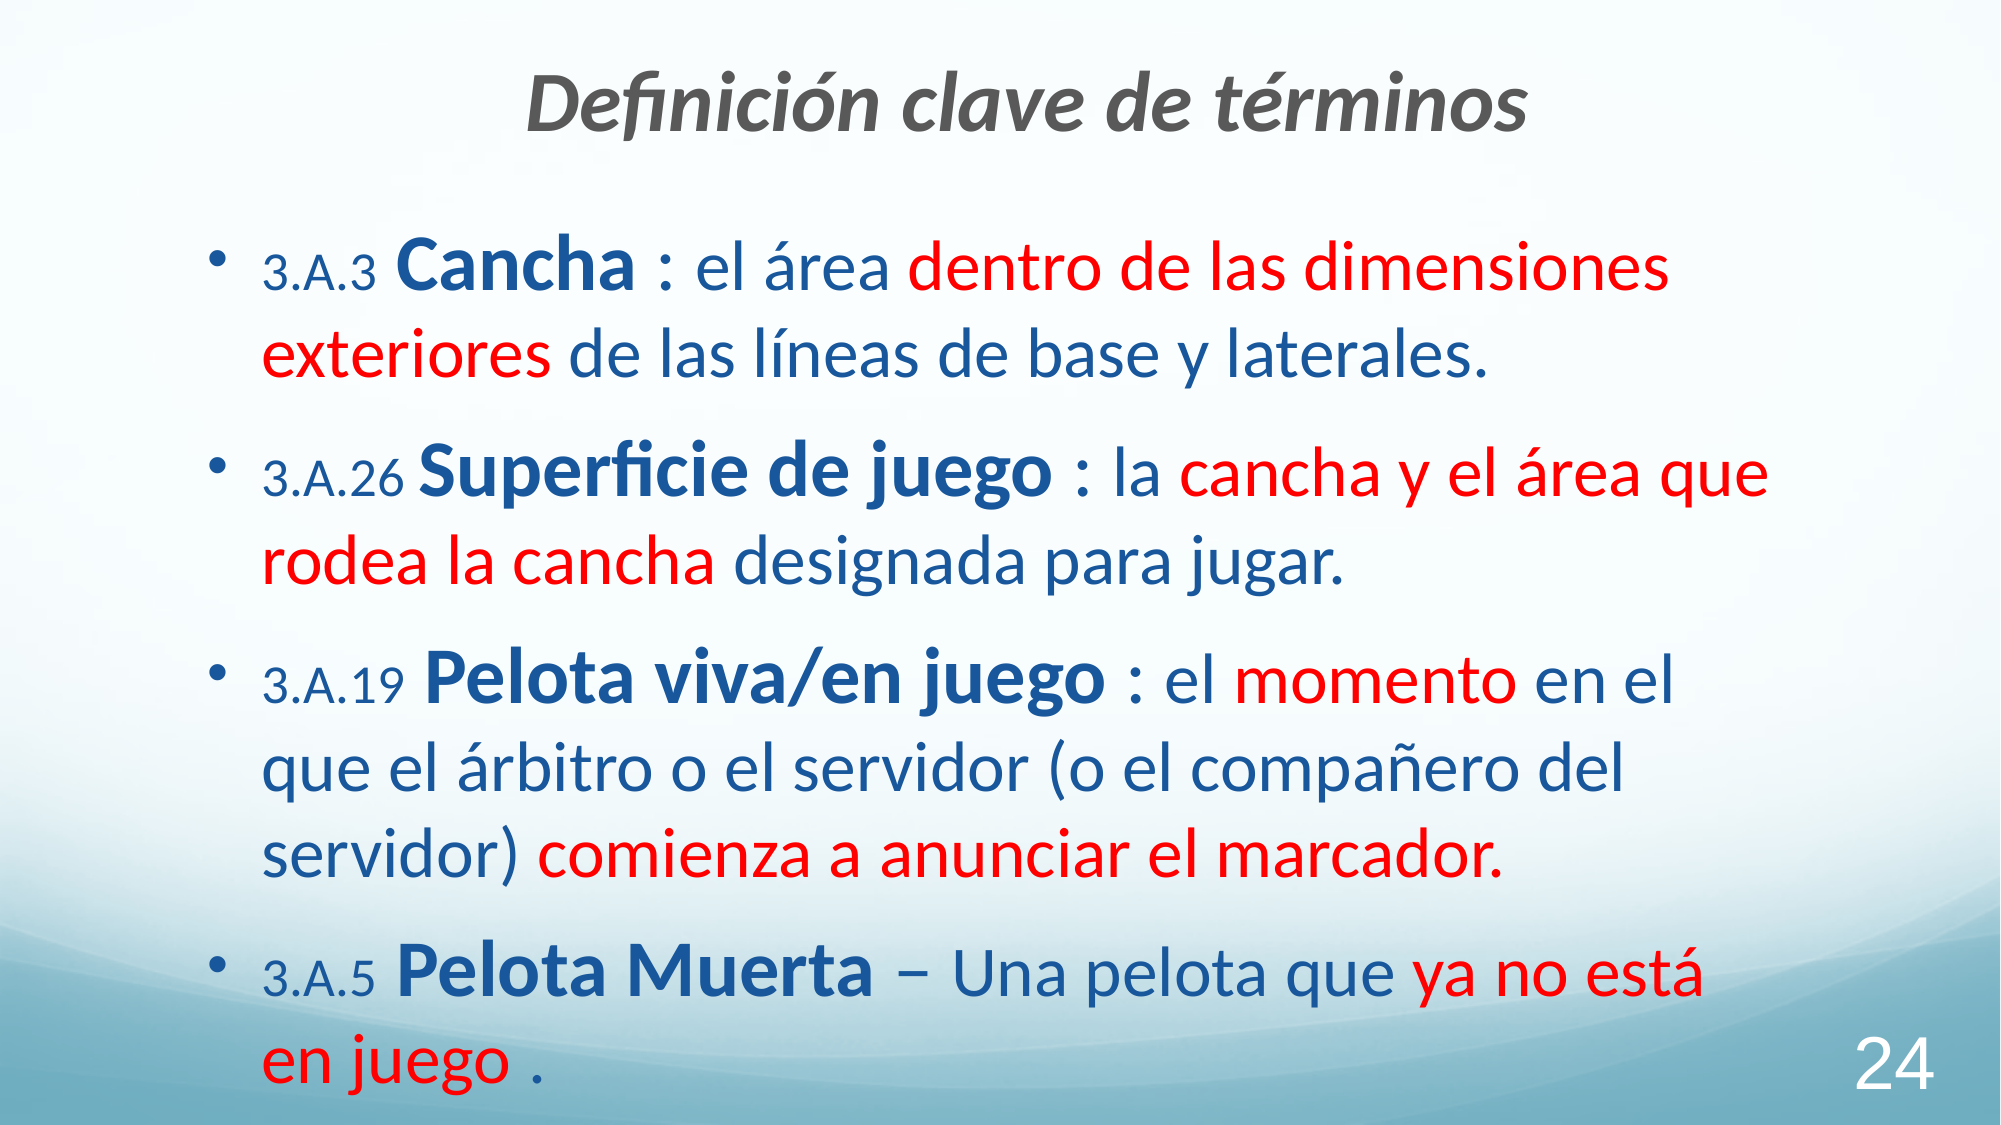

Definición clave de términos

3.A.3 Cancha : el área dentro de las dimensiones exteriores de las líneas de base y laterales.
3.A.26 Superficie de juego : la cancha y el área que rodea la cancha designada para jugar.
3.A.19 Pelota viva/en juego : el momento en el que el árbitro o el servidor (o el compañero del servidor) comienza a anunciar el marcador.
3.A.5 Pelota Muerta – Una pelota que ya no está en juego .

24